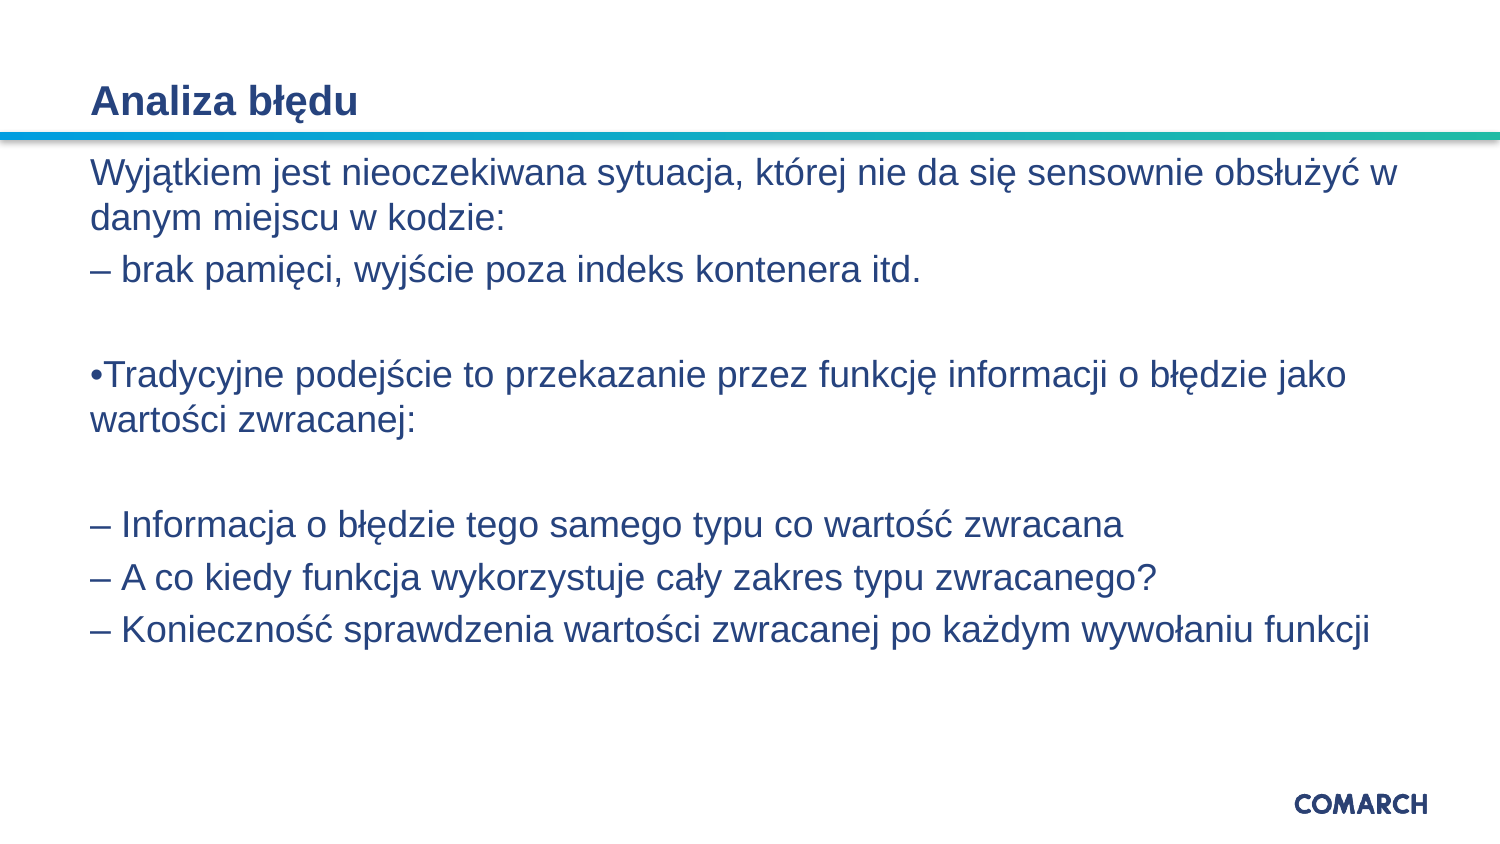

# Analiza błędu
Wyjątkiem jest nieoczekiwana sytuacja, której nie da się sensownie obsłużyć w danym miejscu w kodzie:
– brak pamięci, wyjście poza indeks kontenera itd.

•Tradycyjne podejście to przekazanie przez funkcję informacji o błędzie jako wartości zwracanej:

– Informacja o błędzie tego samego typu co wartość zwracana
– A co kiedy funkcja wykorzystuje cały zakres typu zwracanego?
– Konieczność sprawdzenia wartości zwracanej po każdym wywołaniu funkcji